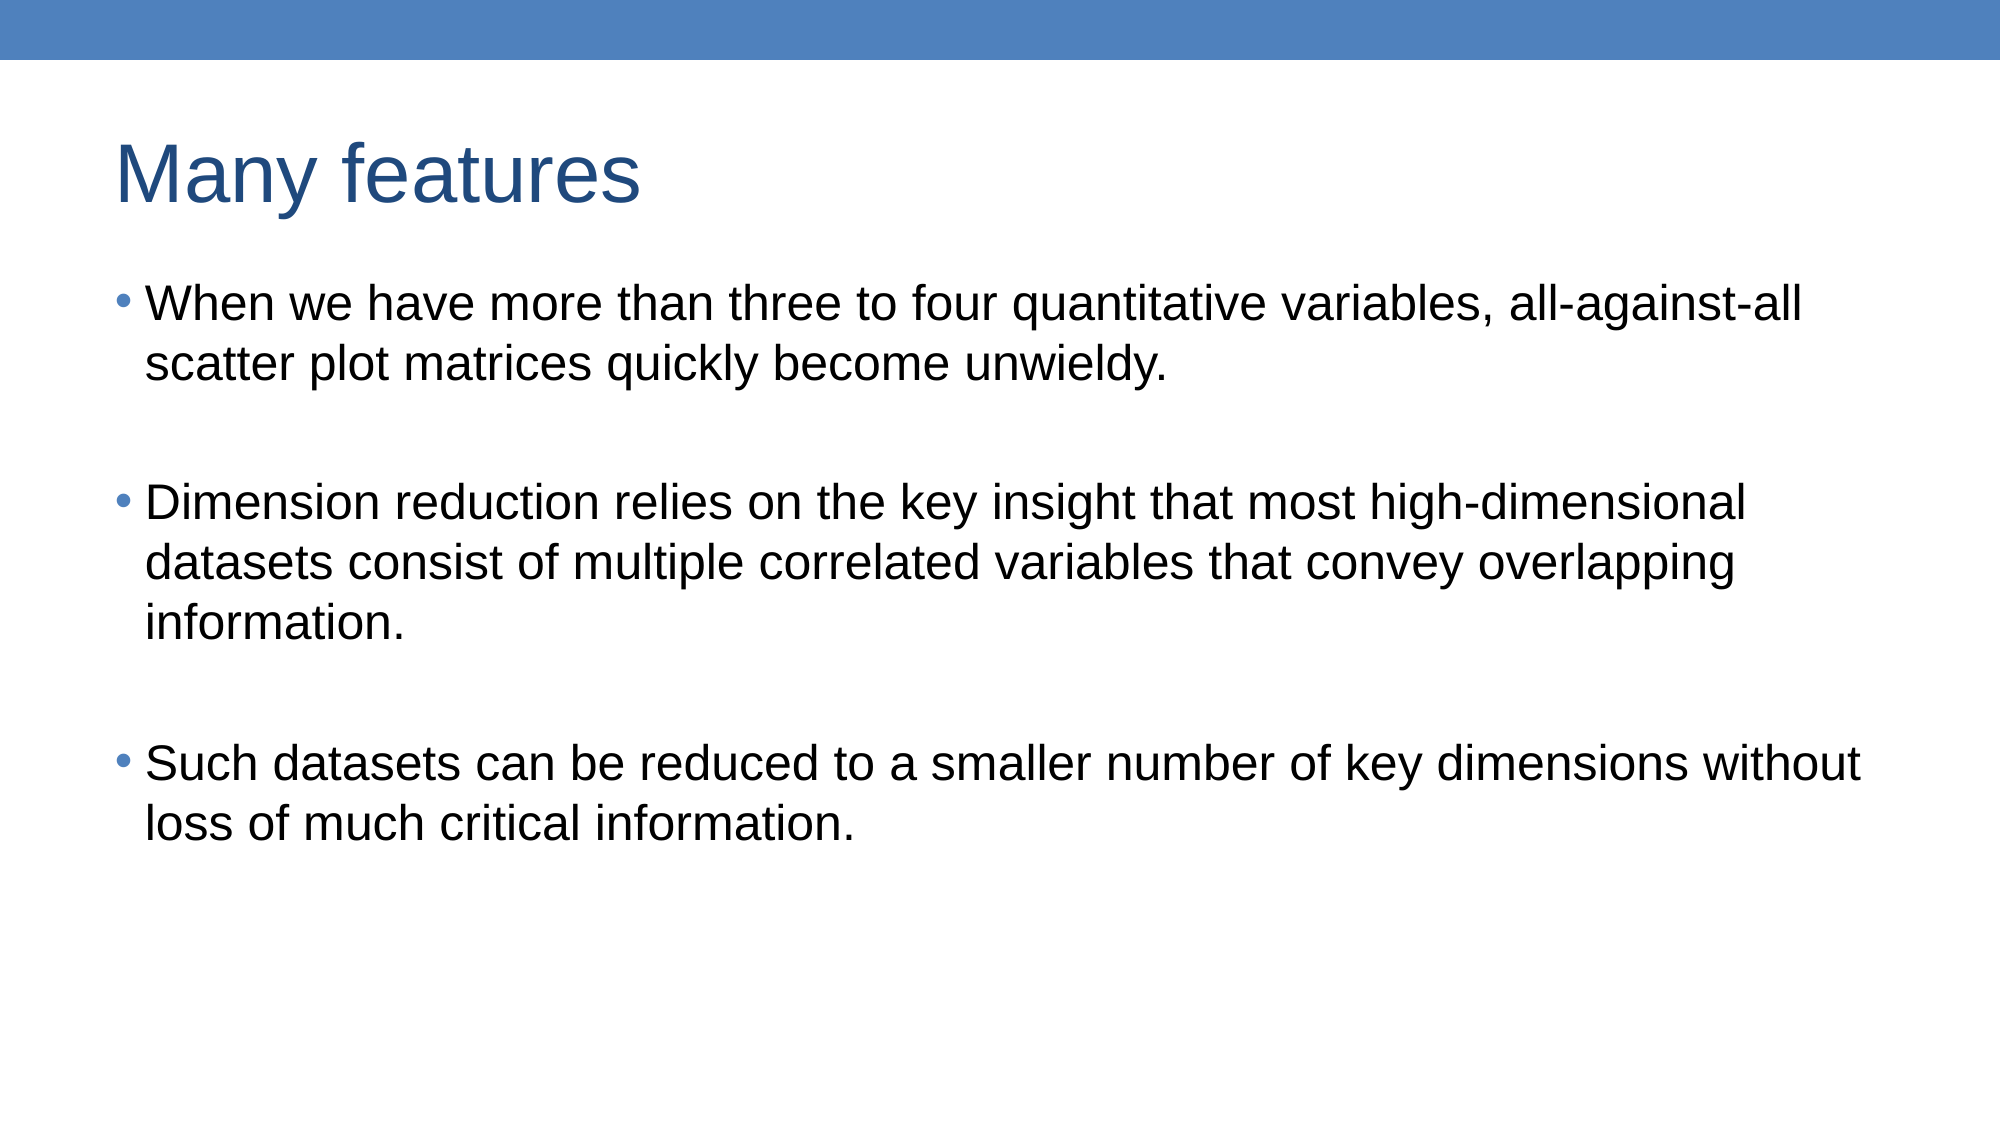

# Many features
When we have more than three to four quantitative variables, all-against-all scatter plot matrices quickly become unwieldy.

Dimension reduction relies on the key insight that most high-dimensional datasets consist of multiple correlated variables that convey overlapping information.

Such datasets can be reduced to a smaller number of key dimensions without loss of much critical information.